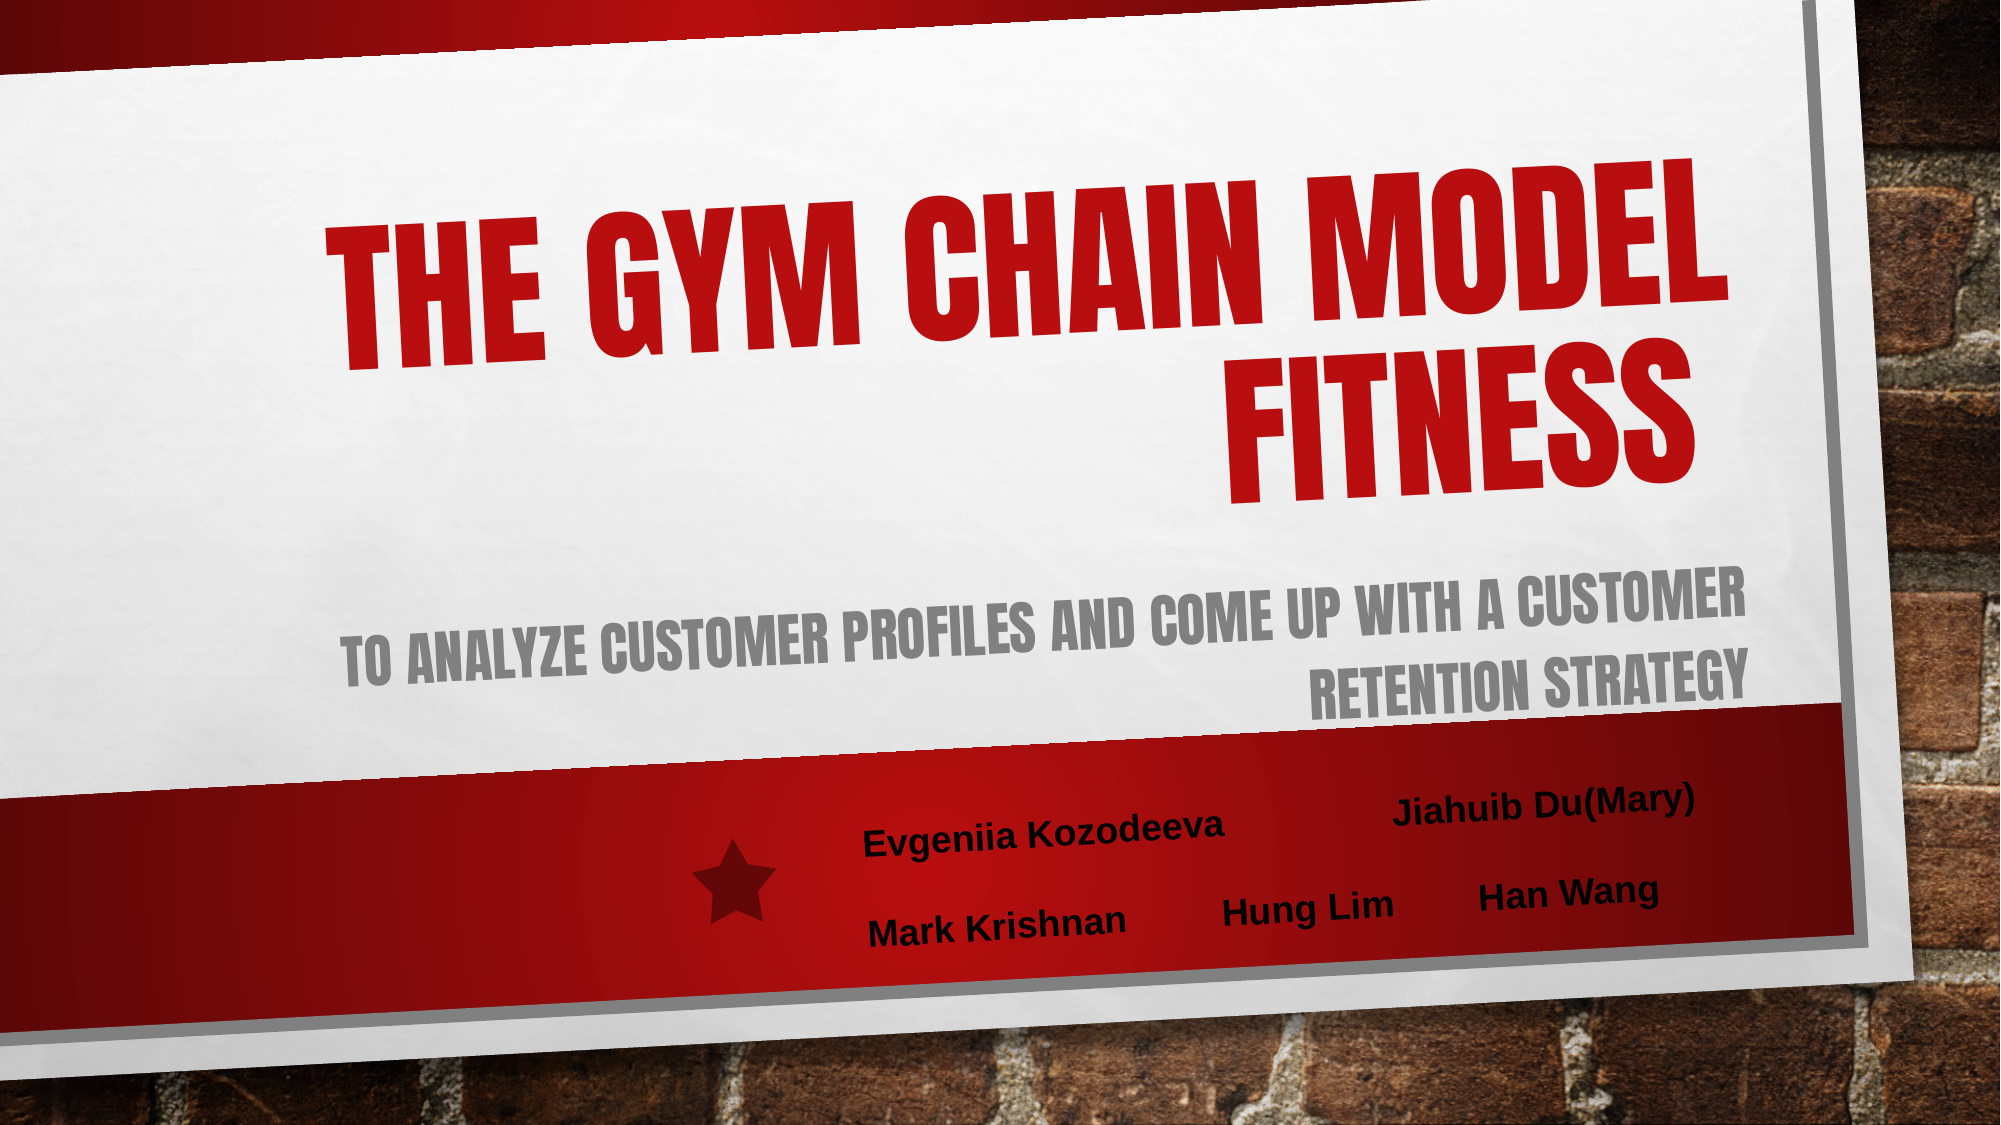

# The gym chain Model Fitness
to analyze customer profiles and come up with a customer retention strategy
Evgeniia Kozodeeva                Jiahuib Du(Mary)

Mark Krishnan         Hung Lim        Han Wang